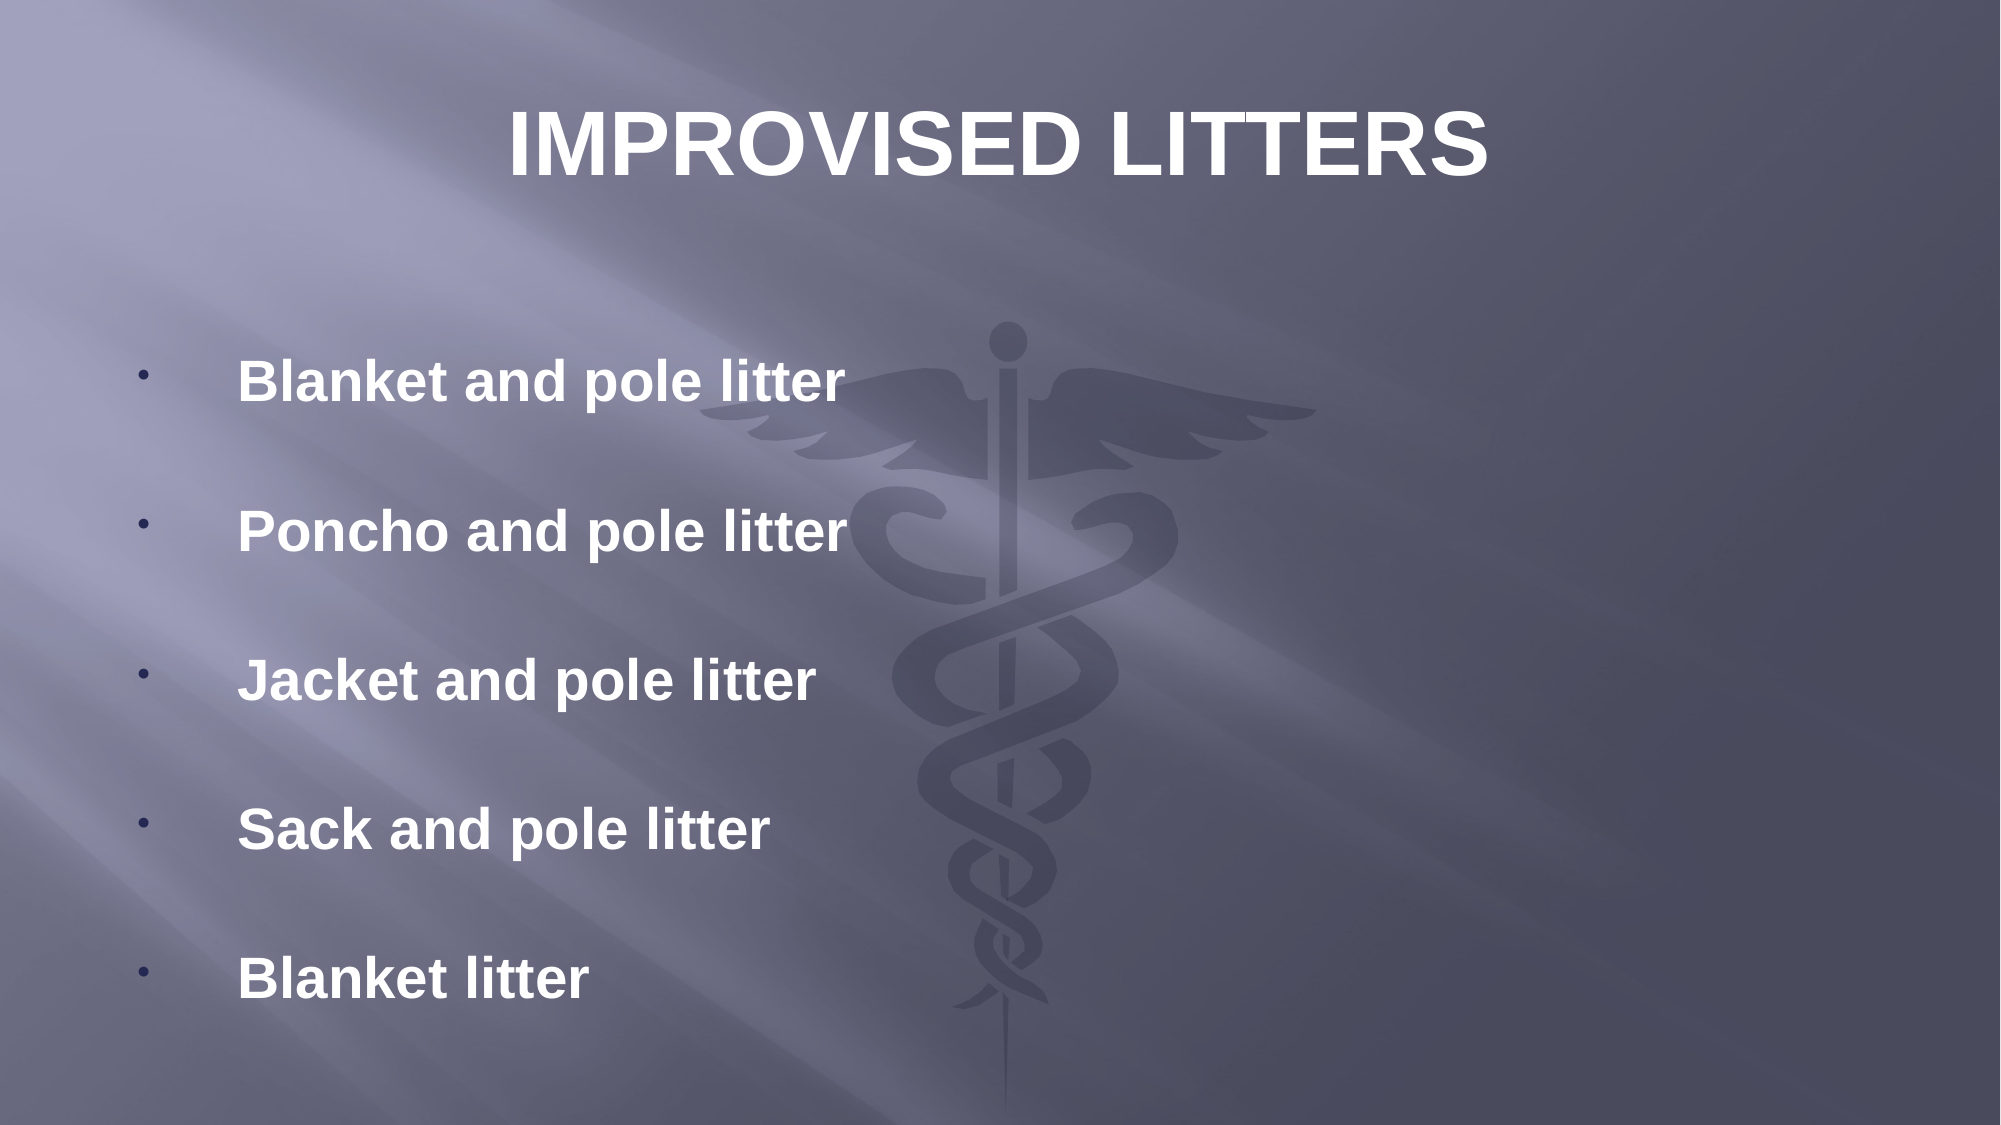

# IMPROVISED LITTERS

  Blanket and pole litter

  Poncho and pole litter

  Jacket and pole litter

  Sack and pole litter

  Blanket litter